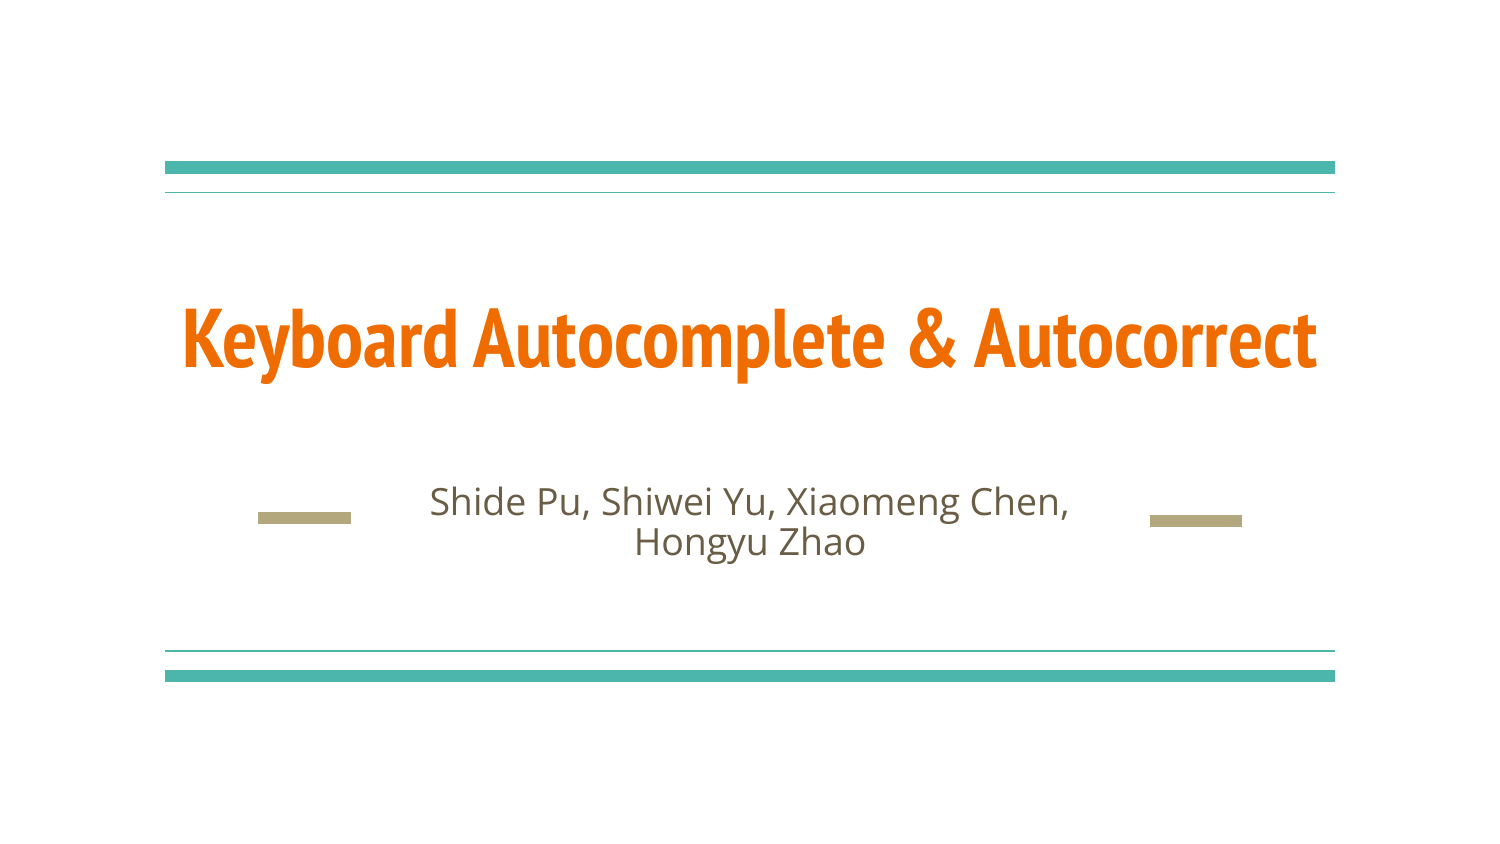

# Keyboard Autocomplete & Autocorrect
Shide Pu, Shiwei Yu, Xiaomeng Chen, Hongyu Zhao